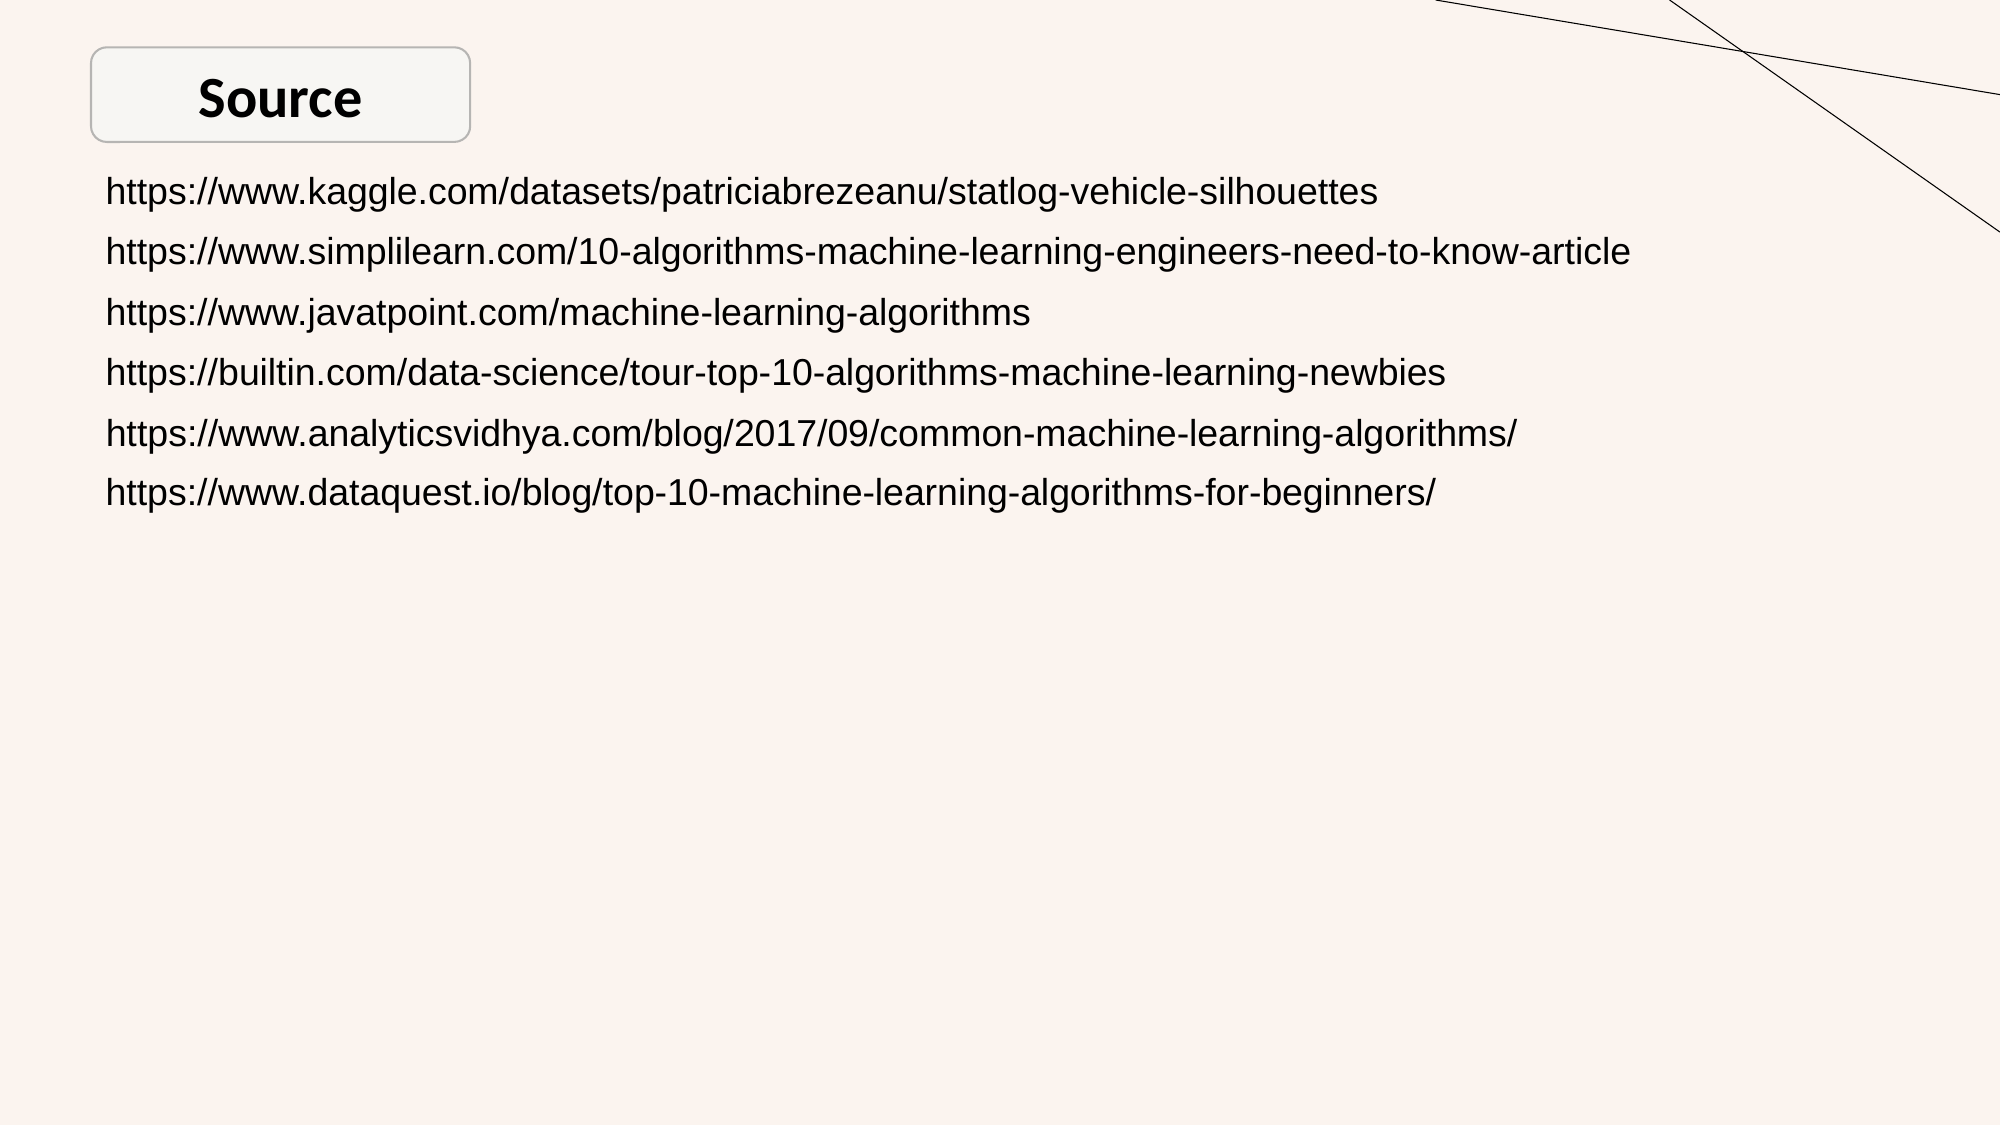

Source
https://www.kaggle.com/datasets/patriciabrezeanu/statlog-vehicle-silhouettes
https://www.simplilearn.com/10-algorithms-machine-learning-engineers-need-to-know-article
https://www.javatpoint.com/machine-learning-algorithms
https://builtin.com/data-science/tour-top-10-algorithms-machine-learning-newbies
https://www.analyticsvidhya.com/blog/2017/09/common-machine-learning-algorithms/
https://www.dataquest.io/blog/top-10-machine-learning-algorithms-for-beginners/